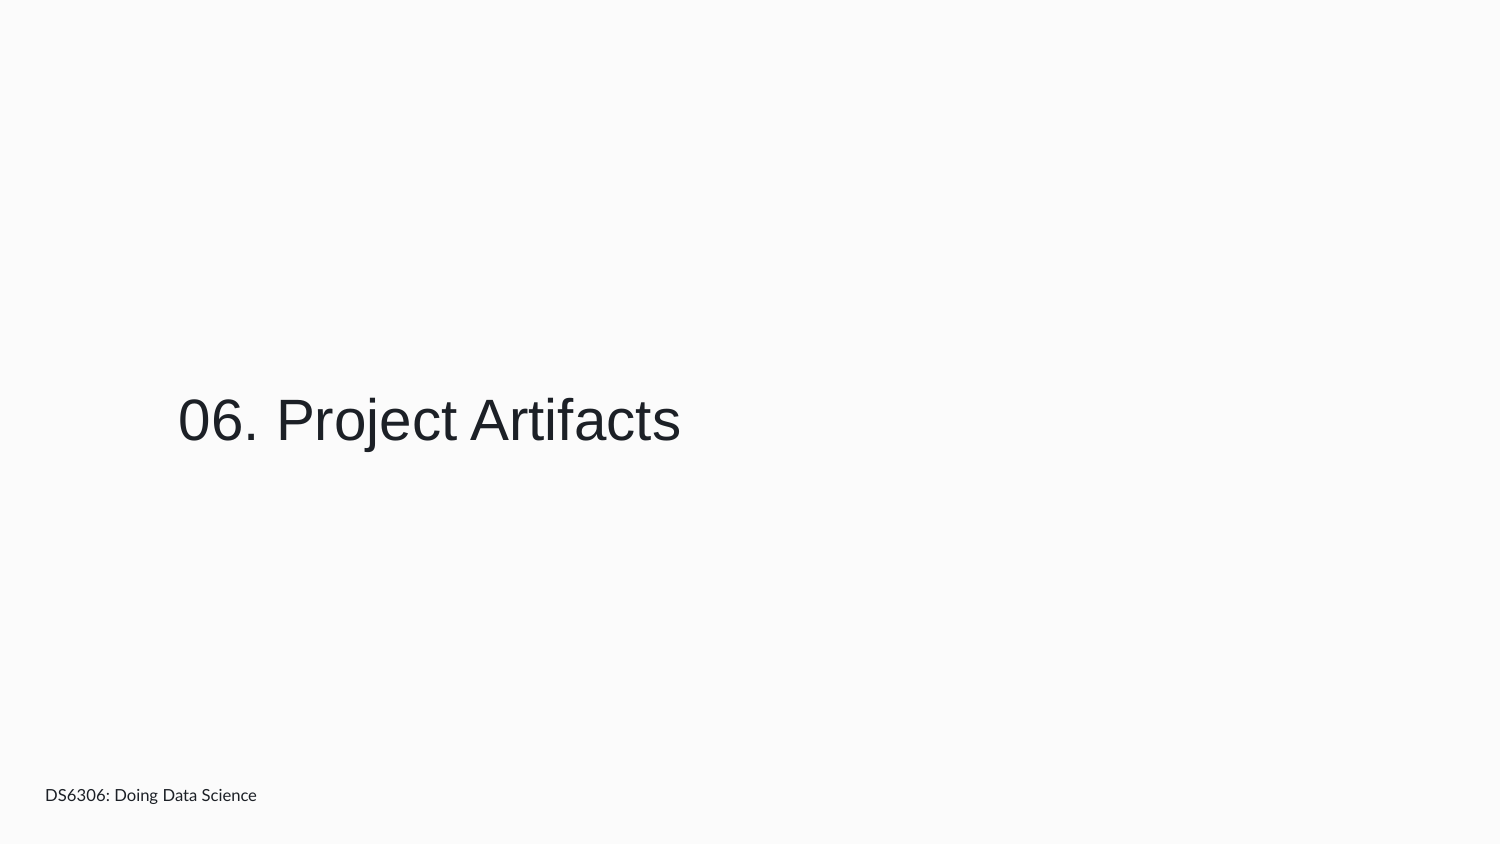

# 06. Project Artifacts
DS6306: Doing Data Science